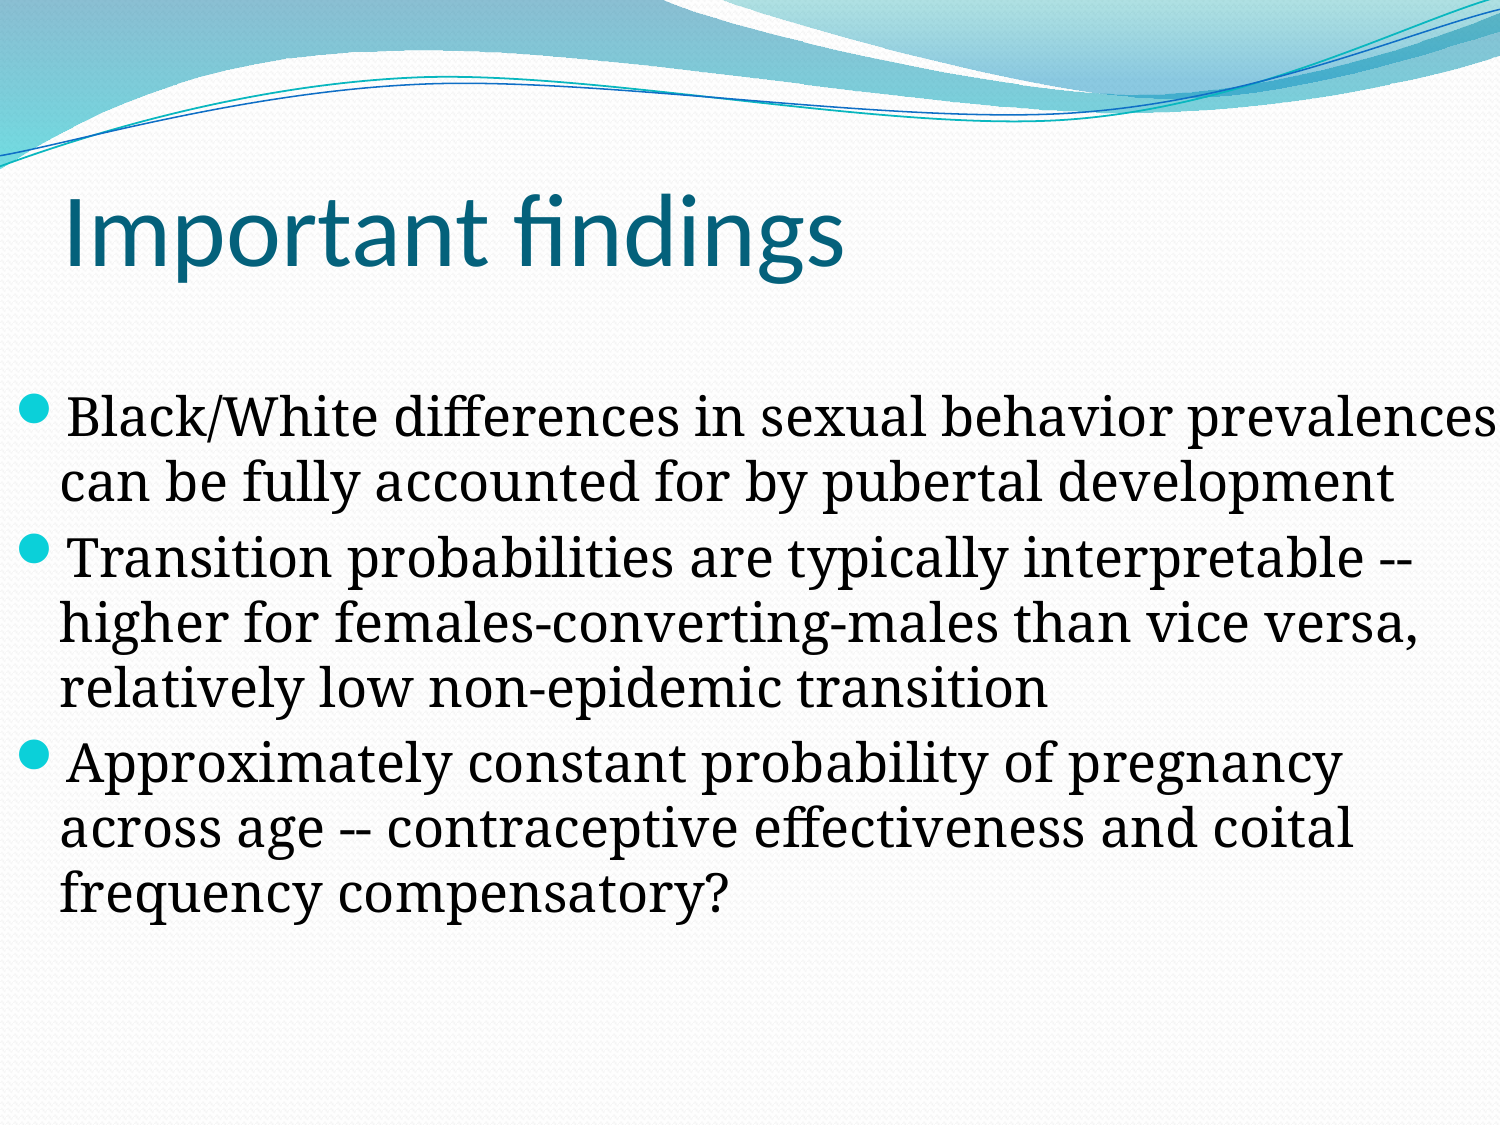

# Important findings
Black/White differences in sexual behavior prevalences can be fully accounted for by pubertal development
Transition probabilities are typically interpretable -- higher for females-converting-males than vice versa, relatively low non-epidemic transition
Approximately constant probability of pregnancy across age -- contraceptive effectiveness and coital frequency compensatory?